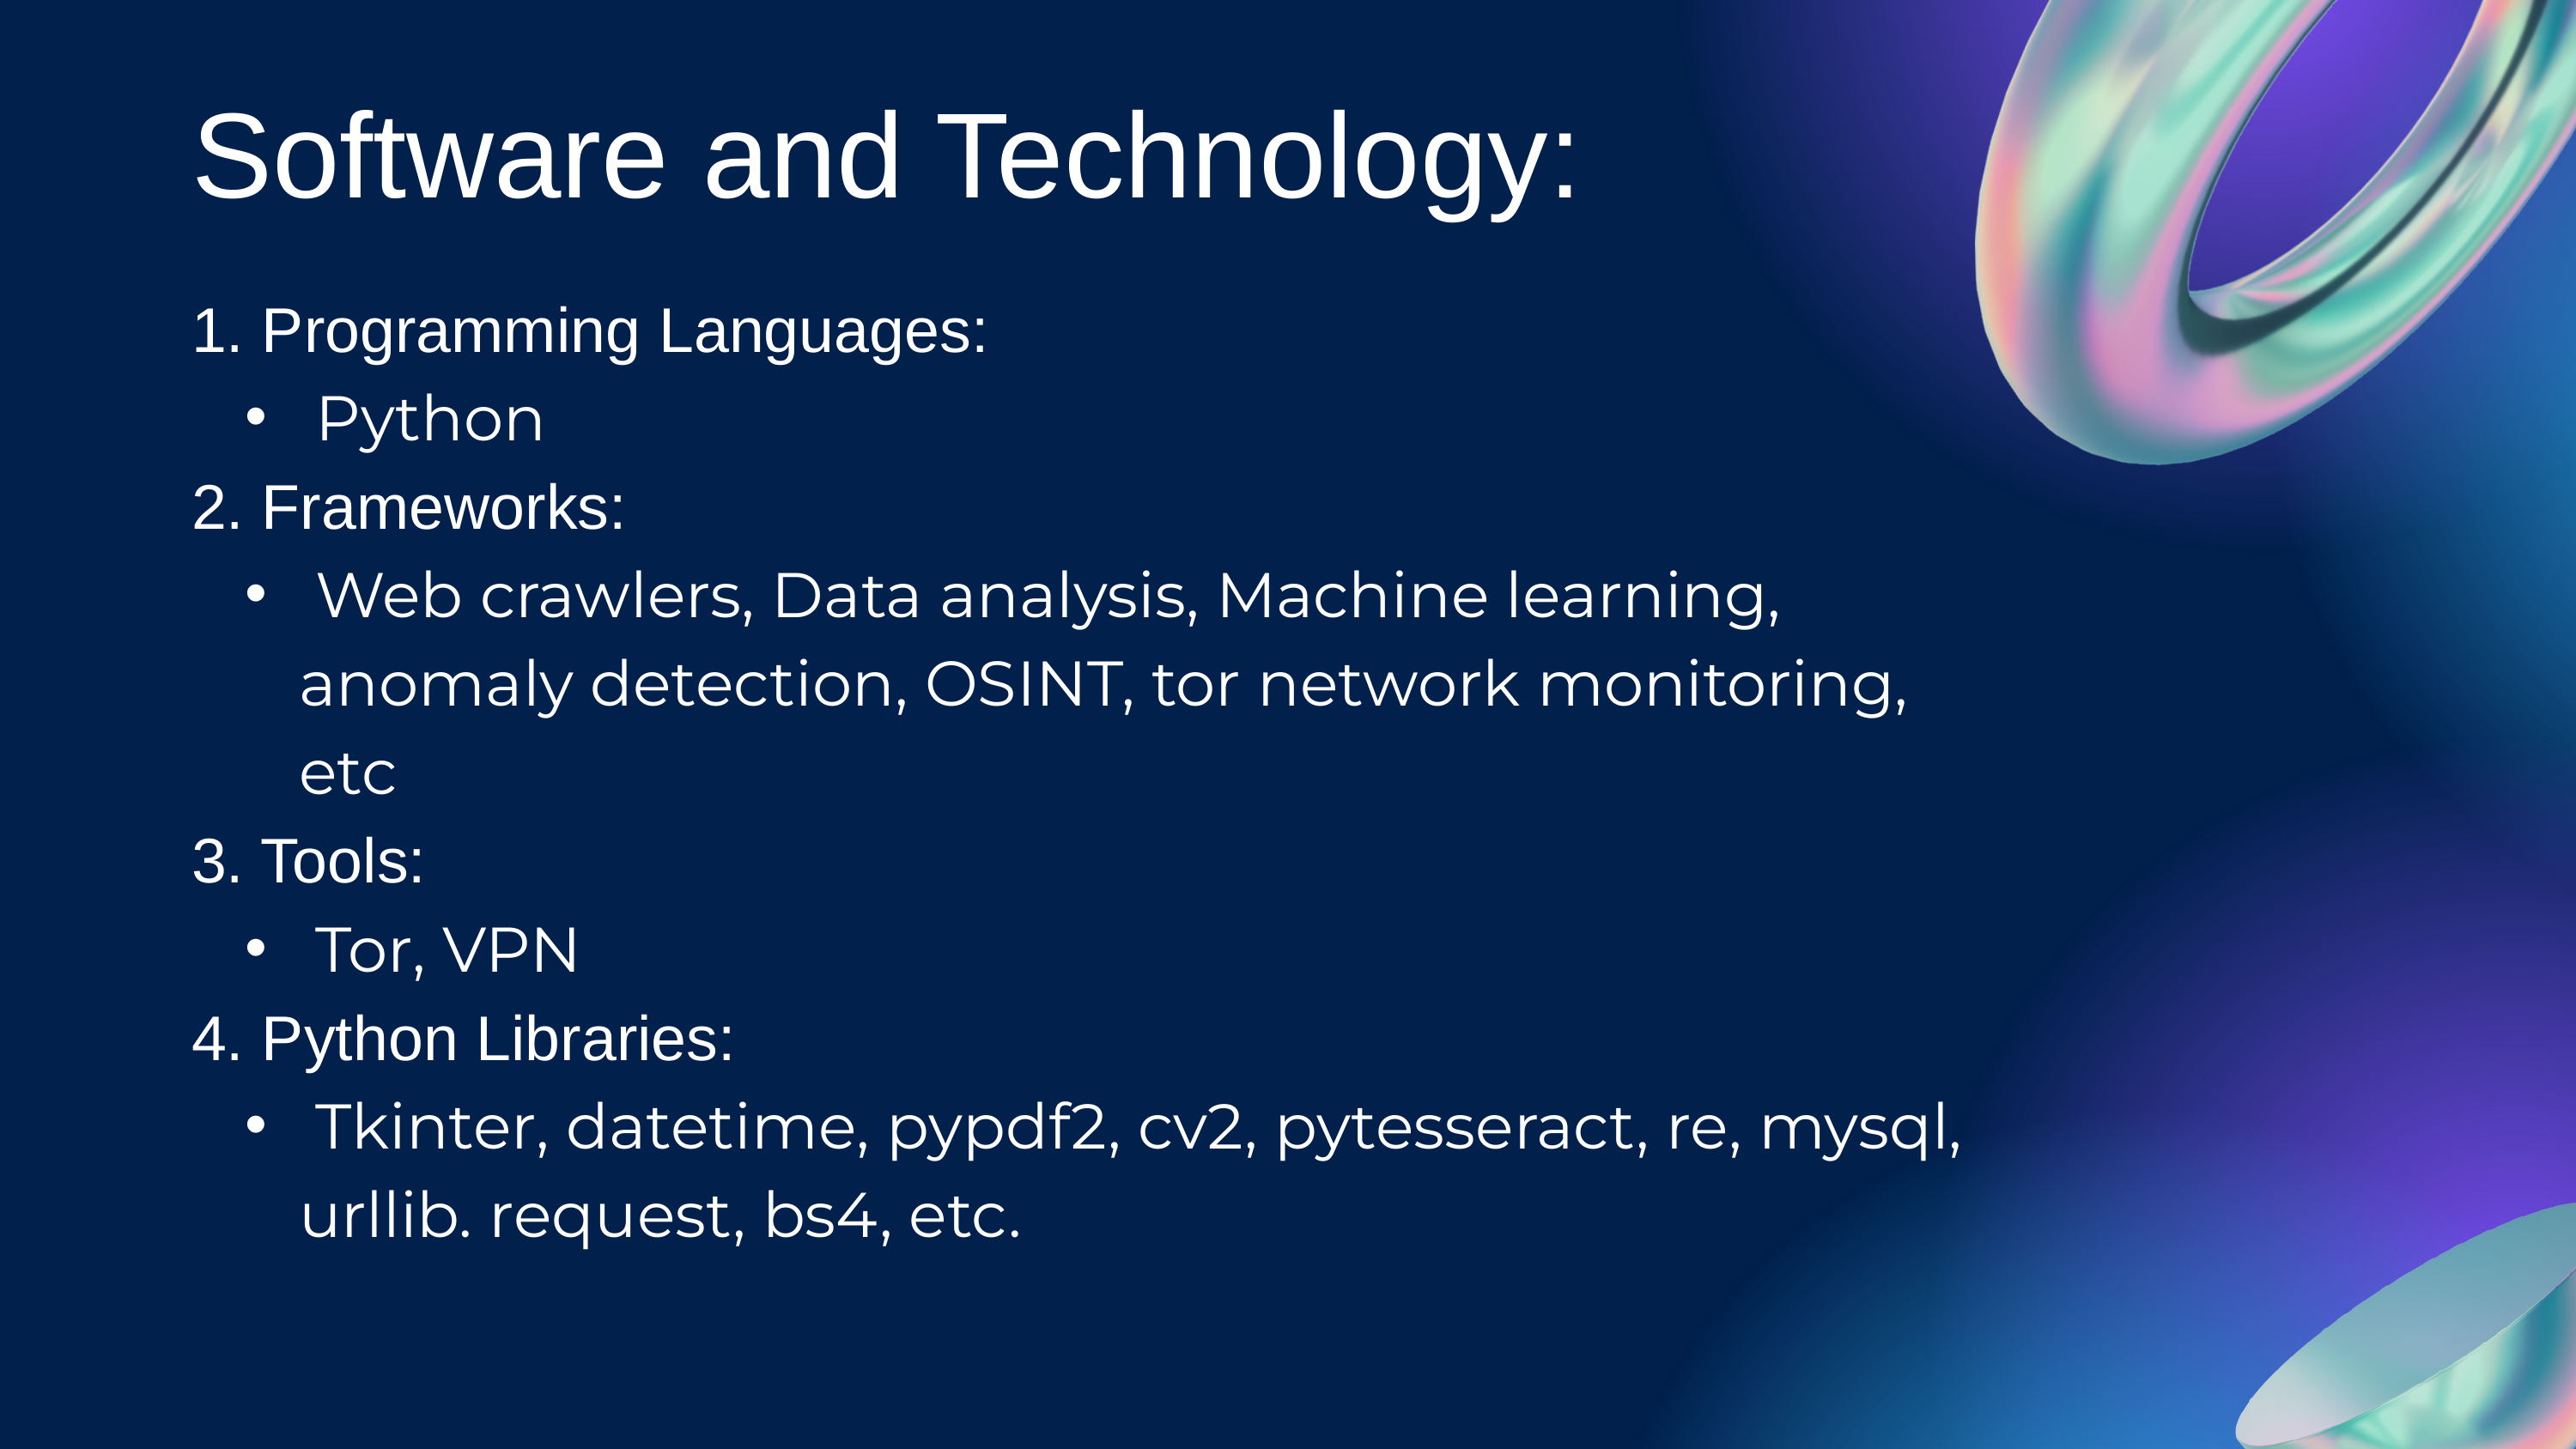

Software and Technology:
1. Programming Languages:
 Python
2. Frameworks:
 Web crawlers, Data analysis, Machine learning, anomaly detection, OSINT, tor network monitoring, etc
3. Tools:
 Tor, VPN
4. Python Libraries:
 Tkinter, datetime, pypdf2, cv2, pytesseract, re, mysql, urllib. request, bs4, etc.